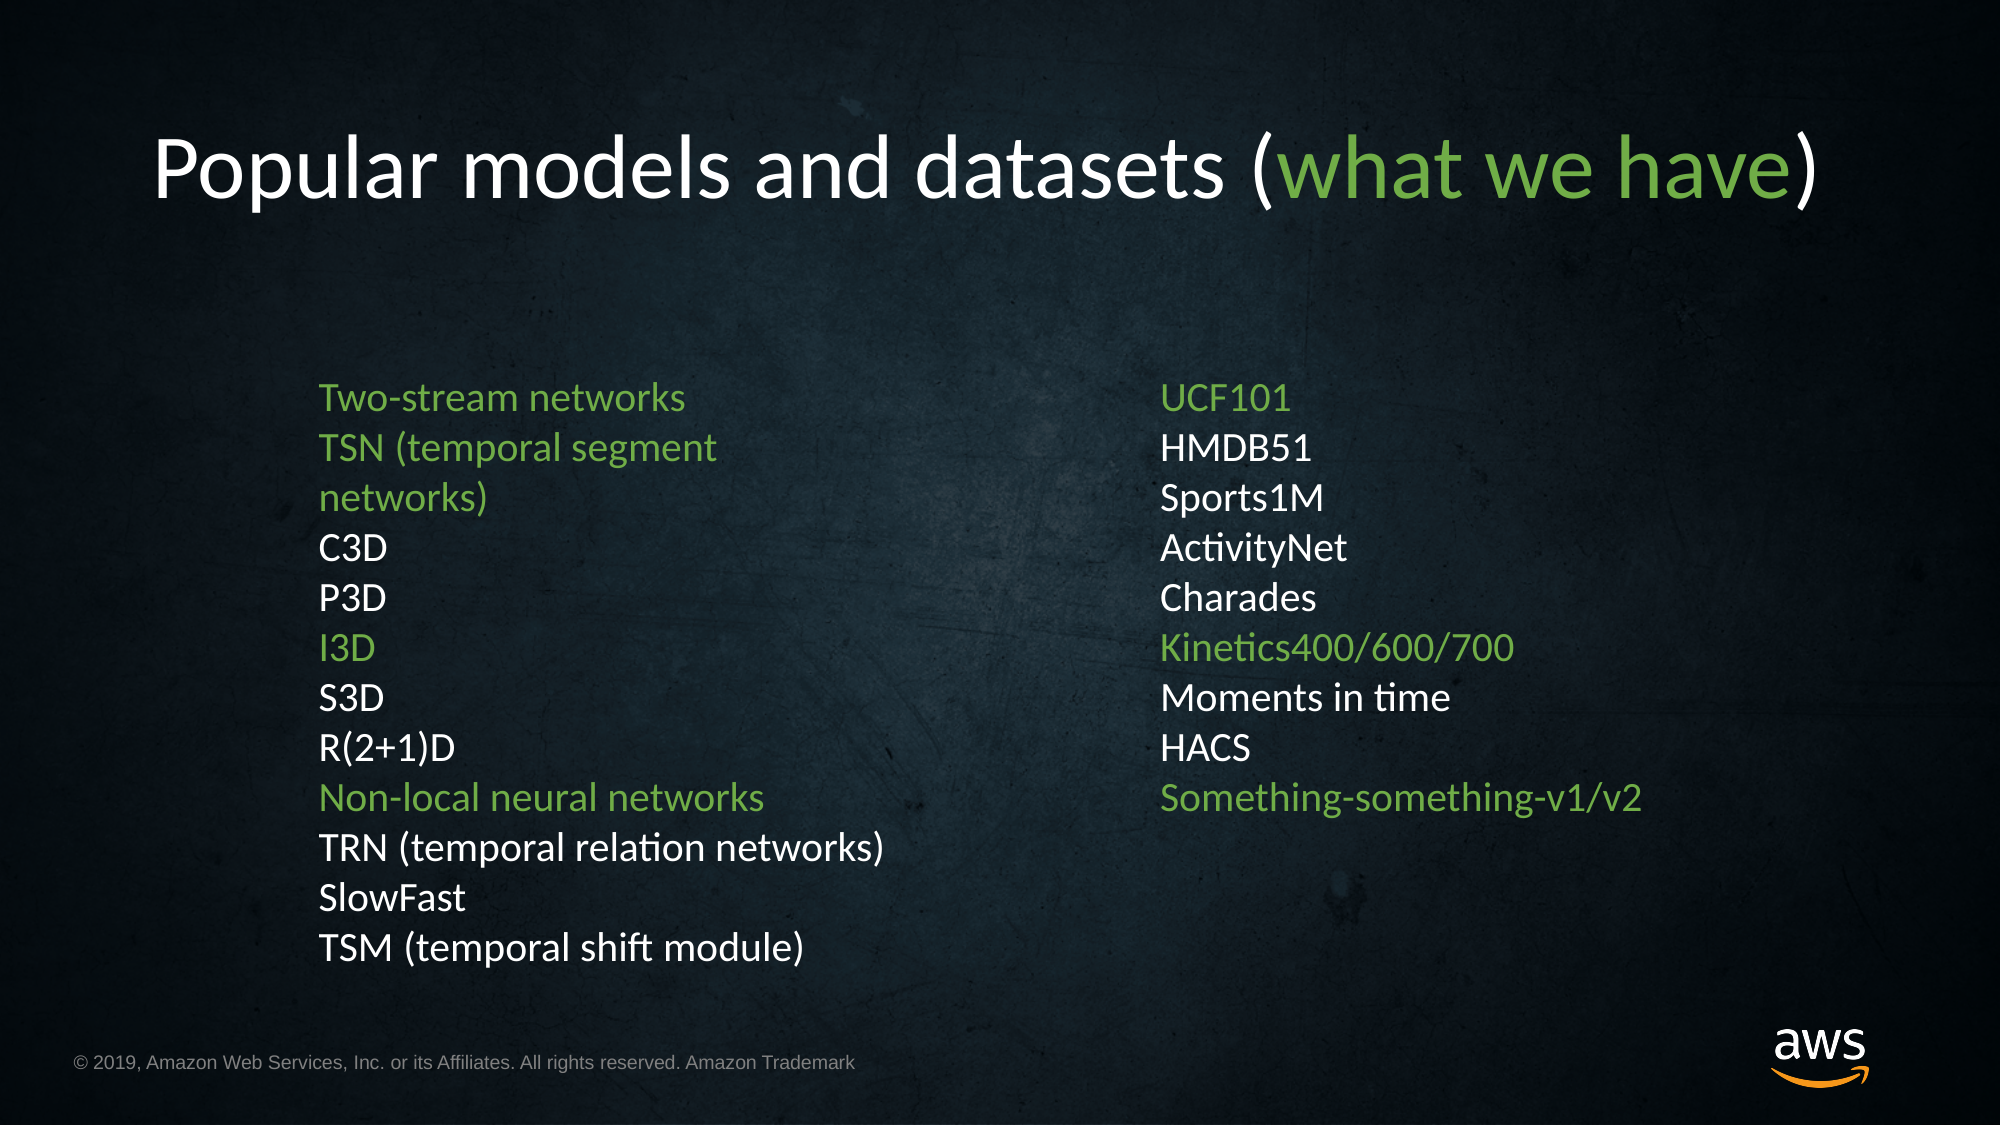

Popular models and datasets (what we have)
Two-stream networks
TSN (temporal segment networks)
C3D
P3D
I3D
S3D
R(2+1)D
Non-local neural networks
TRN (temporal relation networks)
SlowFast
TSM (temporal shift module)

UCF101
HMDB51
Sports1M
ActivityNet
Charades
Kinetics400/600/700
Moments in time
HACS
Something-something-v1/v2